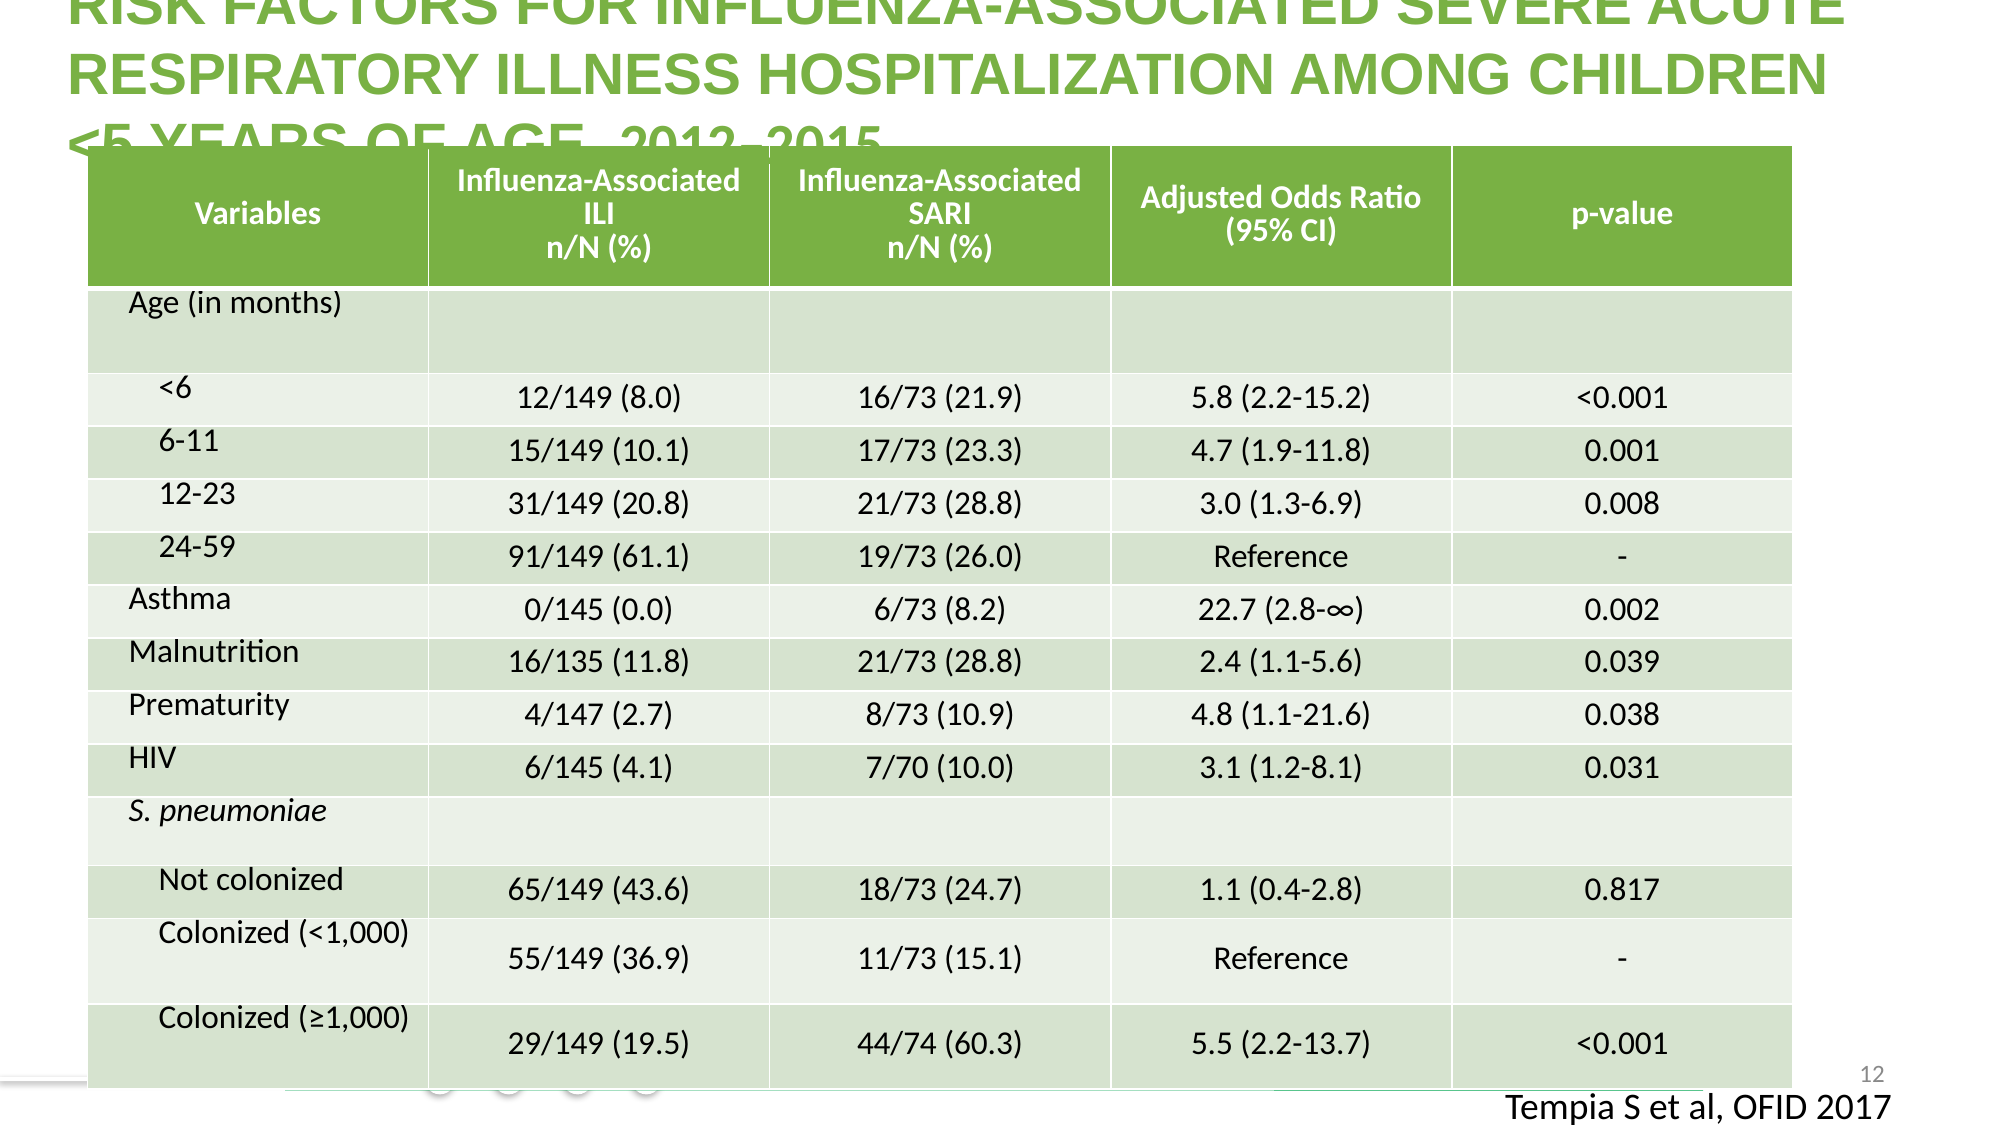

# Risk factors for influenza-associated severe acute respiratory illness hospitalization among children <5 years of age, 2012–2015
| Variables | Influenza-Associated ILI n/N (%) | Influenza-Associated SARI n/N (%) | Adjusted Odds Ratio (95% CI) | p-value |
| --- | --- | --- | --- | --- |
| Age (in months) |  |  |  |  |
| <6 | 12/149 (8.0) | 16/73 (21.9) | 5.8 (2.2-15.2) | <0.001 |
| 6-11 | 15/149 (10.1) | 17/73 (23.3) | 4.7 (1.9-11.8) | 0.001 |
| 12-23 | 31/149 (20.8) | 21/73 (28.8) | 3.0 (1.3-6.9) | 0.008 |
| 24-59 | 91/149 (61.1) | 19/73 (26.0) | Reference | - |
| Asthma | 0/145 (0.0) | 6/73 (8.2) | 22.7 (2.8-∞) | 0.002 |
| Malnutrition | 16/135 (11.8) | 21/73 (28.8) | 2.4 (1.1-5.6) | 0.039 |
| Prematurity | 4/147 (2.7) | 8/73 (10.9) | 4.8 (1.1-21.6) | 0.038 |
| HIV | 6/145 (4.1) | 7/70 (10.0) | 3.1 (1.2-8.1) | 0.031 |
| S. pneumoniae |  |  |  |  |
| Not colonized | 65/149 (43.6) | 18/73 (24.7) | 1.1 (0.4-2.8) | 0.817 |
| Colonized (<1,000) | 55/149 (36.9) | 11/73 (15.1) | Reference | - |
| Colonized (≥1,000) | 29/149 (19.5) | 44/74 (60.3) | 5.5 (2.2-13.7) | <0.001 |
12
Tempia S et al, OFID 2017